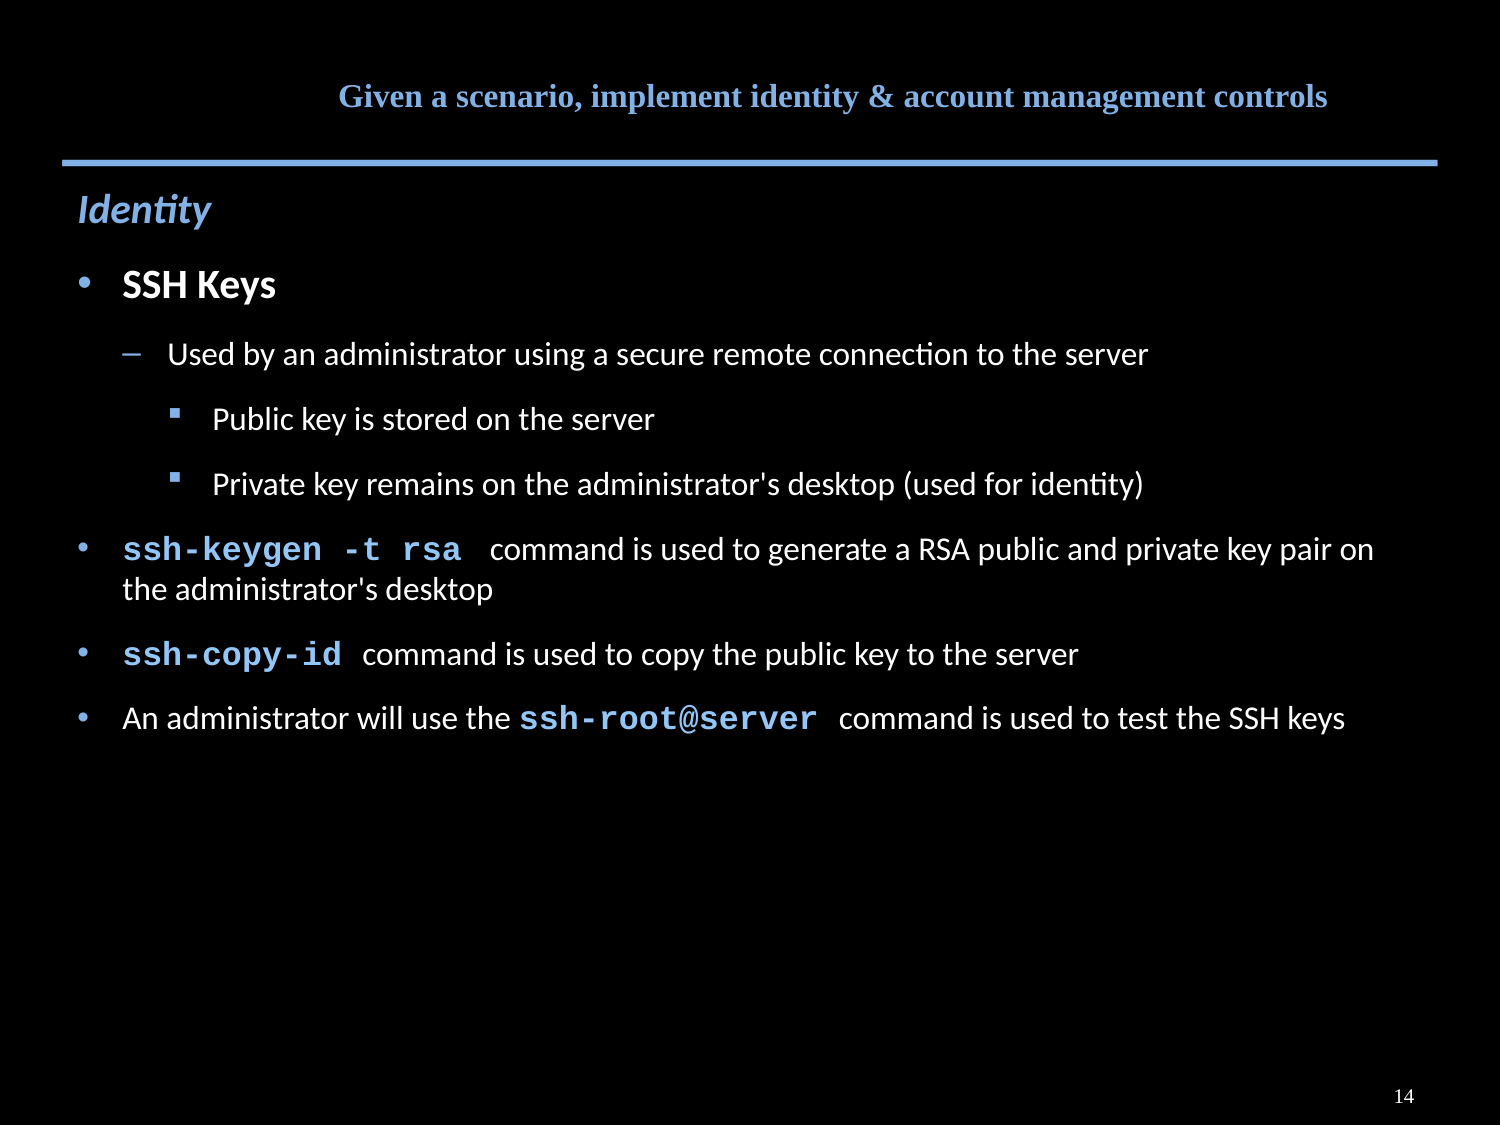

# Given a scenario, implement identity & account management controls
Identity
SSH Keys
Used by an administrator using a secure remote connection to the server
Public key is stored on the server
Private key remains on the administrator's desktop (used for identity)
ssh-keygen -t rsa  command is used to generate a RSA public and private key pair on the administrator's desktop
ssh-copy-id command is used to copy the public key to the server
An administrator will use the ssh-root@server command is used to test the SSH keys
14